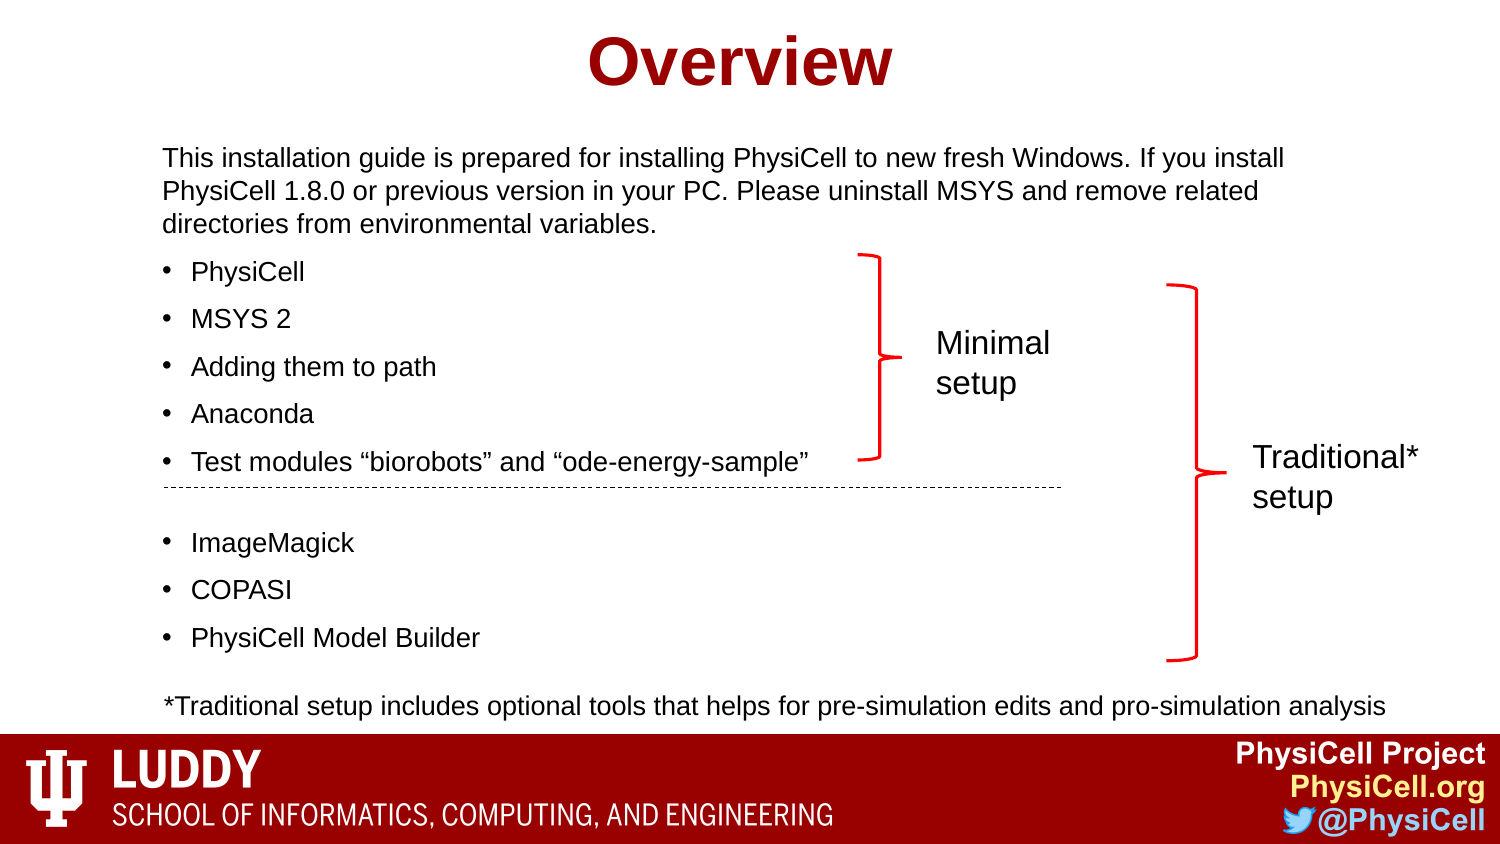

# Overview
This installation guide is prepared for installing PhysiCell to new fresh Windows. If you install PhysiCell 1.8.0 or previous version in your PC. Please uninstall MSYS and remove related directories from environmental variables.
PhysiCell
MSYS 2
Adding them to path
Anaconda
Test modules “biorobots” and “ode-energy-sample”
ImageMagick
COPASI
PhysiCell Model Builder

Minimal setup
Traditional* setup
*Traditional setup includes optional tools that helps for pre-simulation edits and pro-simulation analysis